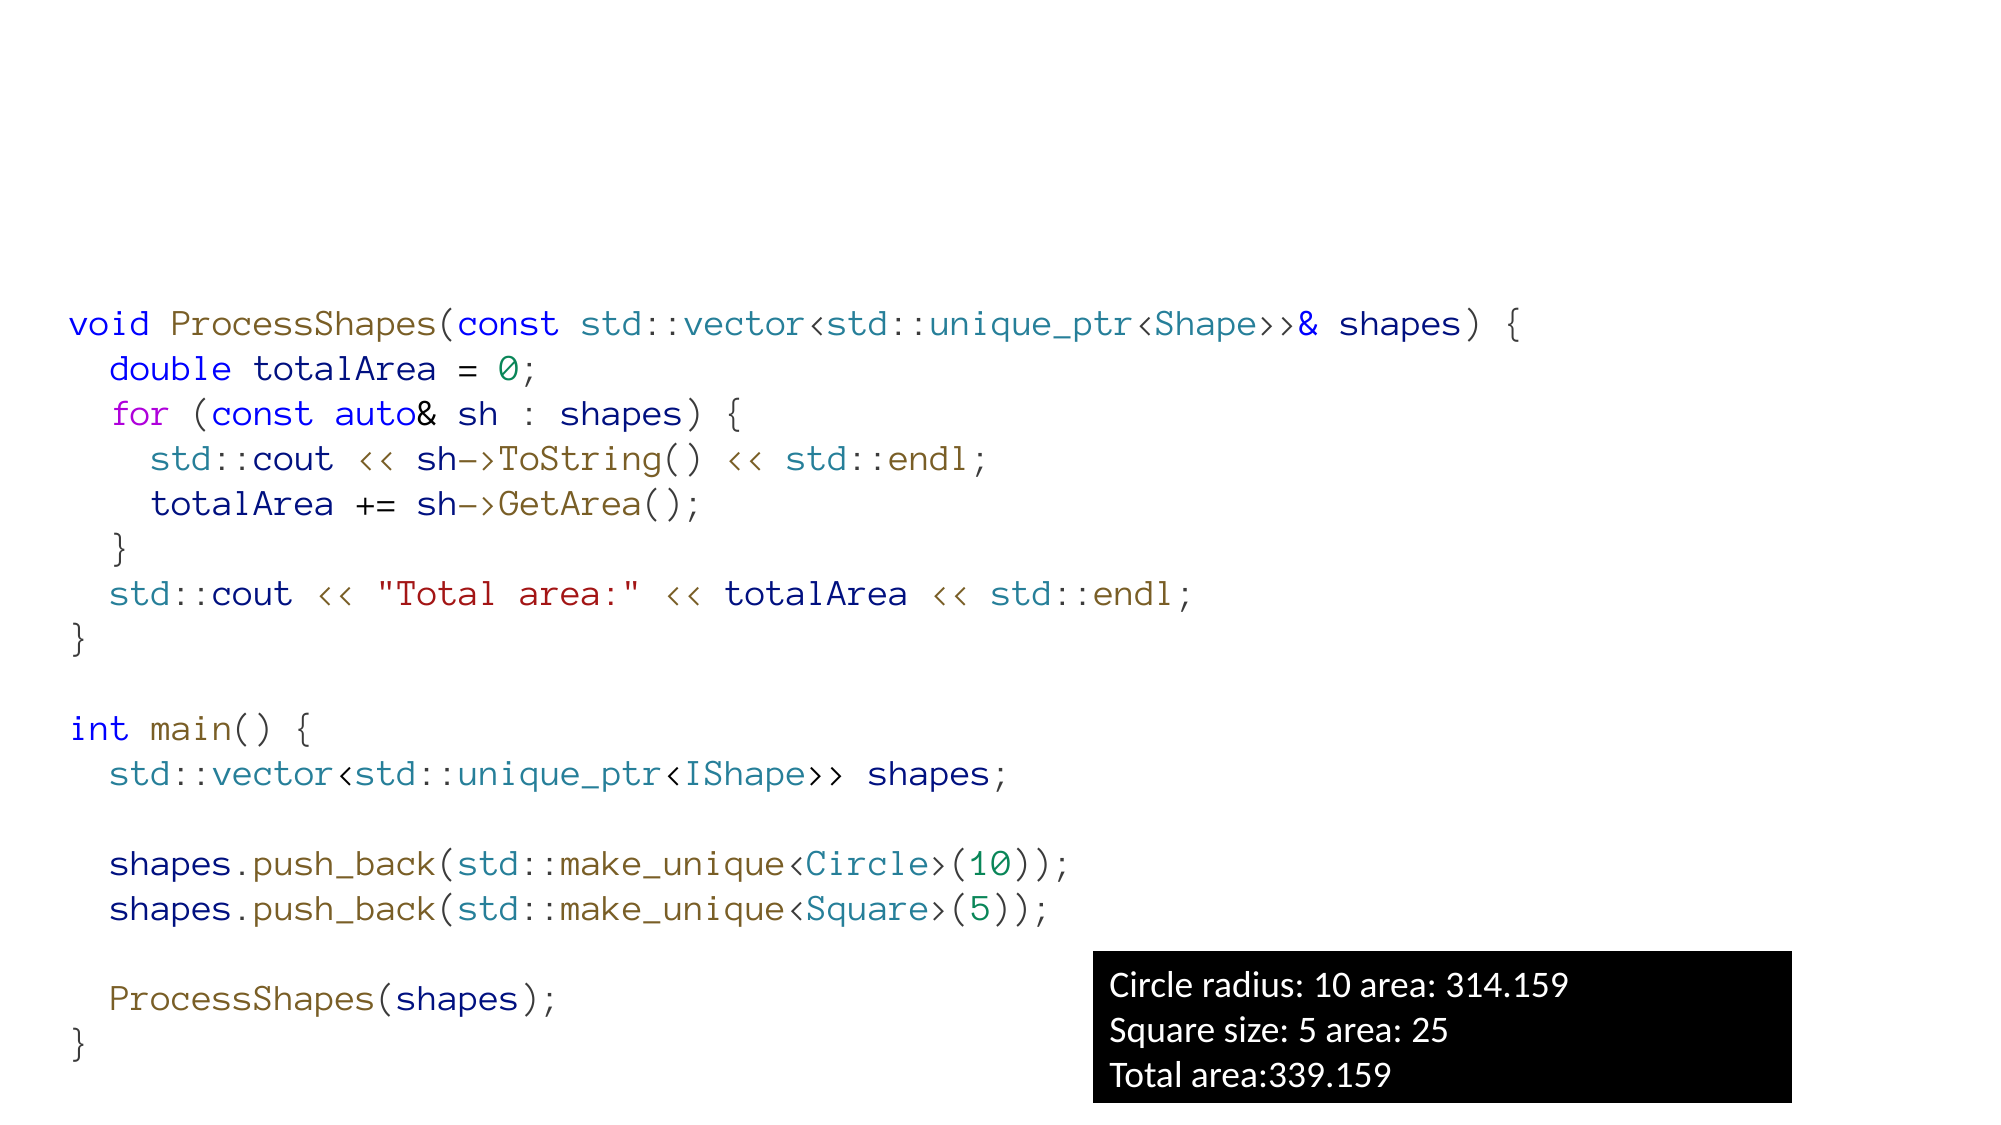

void ProcessShapes(const std::vector<std::unique_ptr<Shape>>& shapes) {
  double totalArea = 0;
  for (const auto& sh : shapes) {
    std::cout << sh->ToString() << std::endl;
    totalArea += sh->GetArea();
  }
  std::cout << "Total area:" << totalArea << std::endl;
}
int main() {
  std::vector<std::unique_ptr<IShape>> shapes;
  shapes.push_back(std::make_unique<Circle>(10));
  shapes.push_back(std::make_unique<Square>(5));
  ProcessShapes(shapes);
}
Circle radius: 10 area: 314.159
Square size: 5 area: 25
Total area:339.159